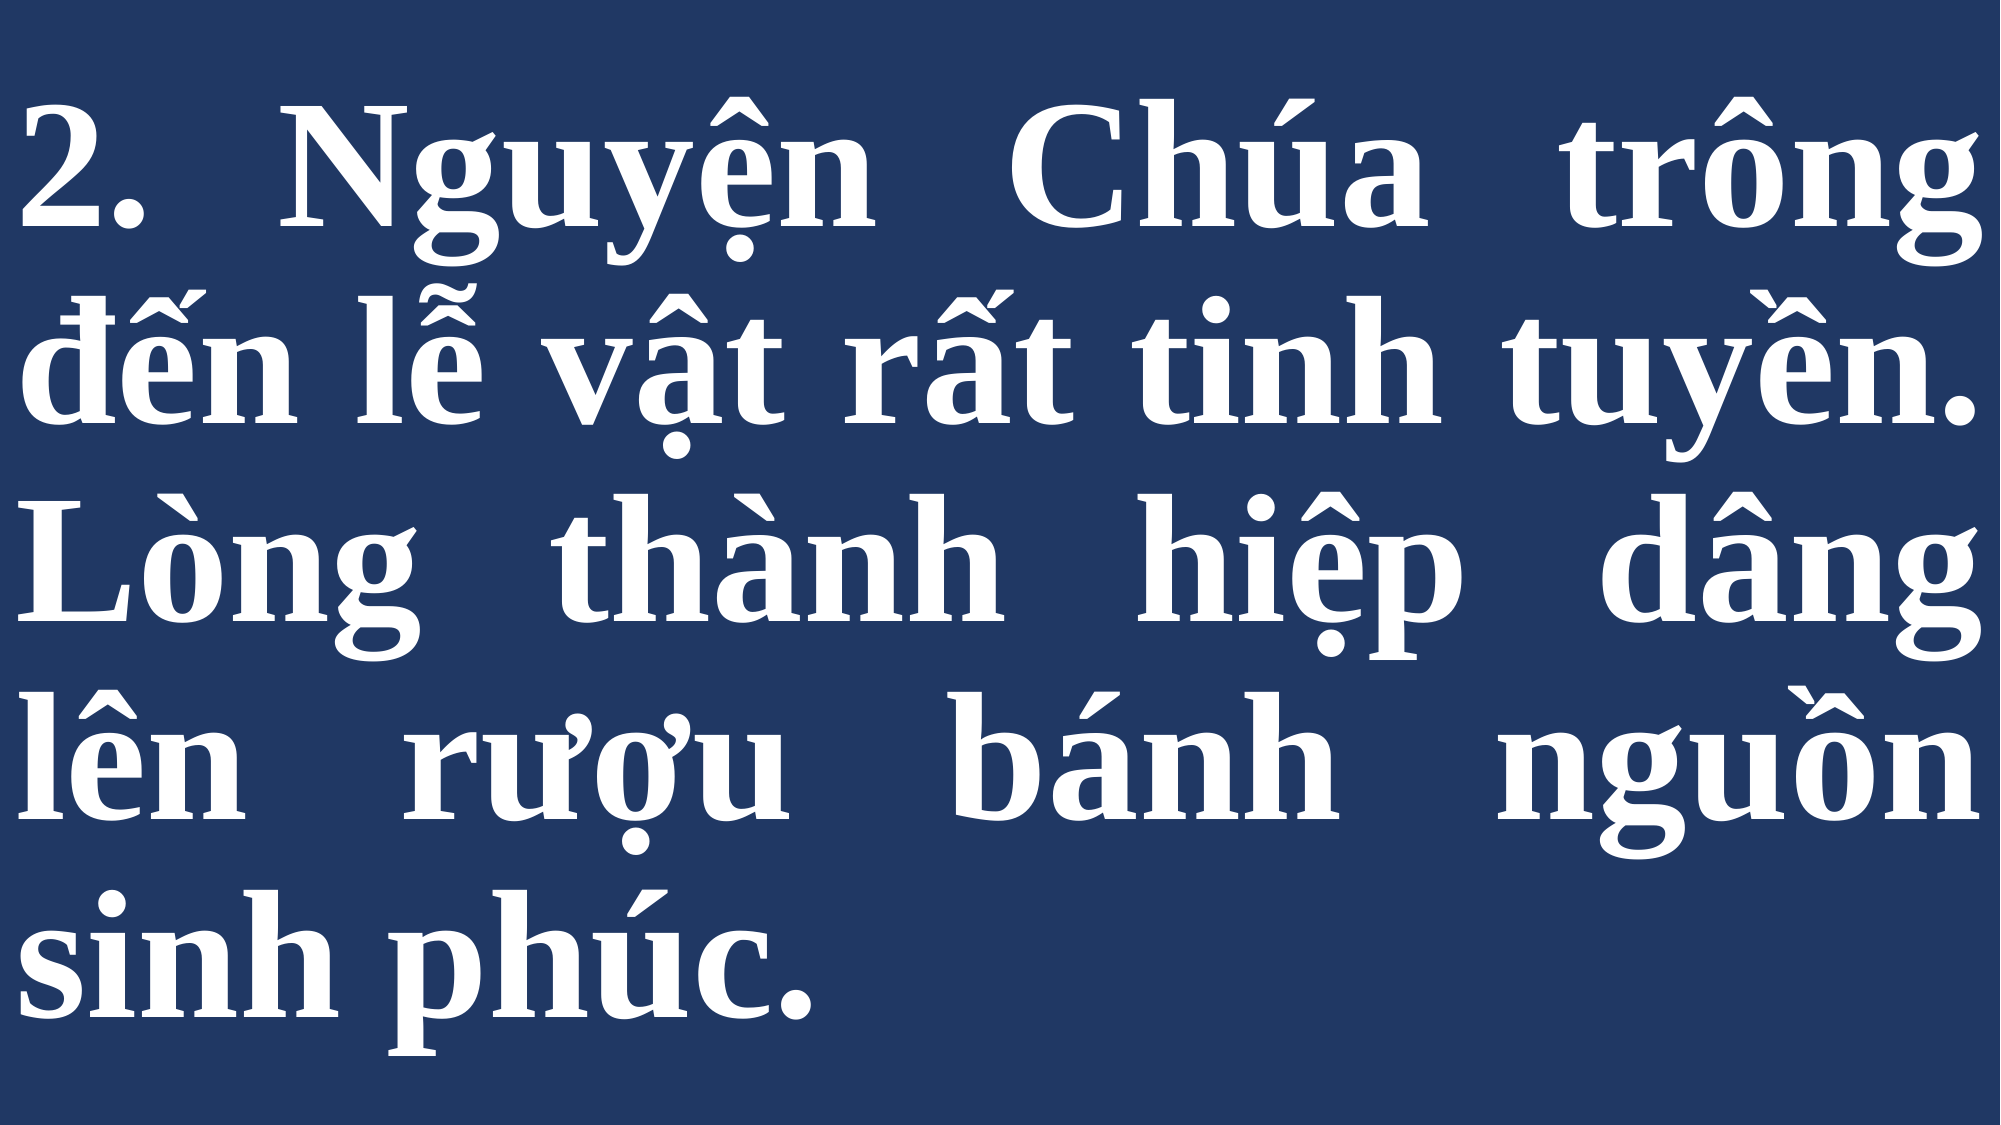

# 2. Nguyện Chúa trông đến lễ vật rất tinh tuyền. Lòng thành hiệp dâng lên rượu bánh nguồn sinh phúc.